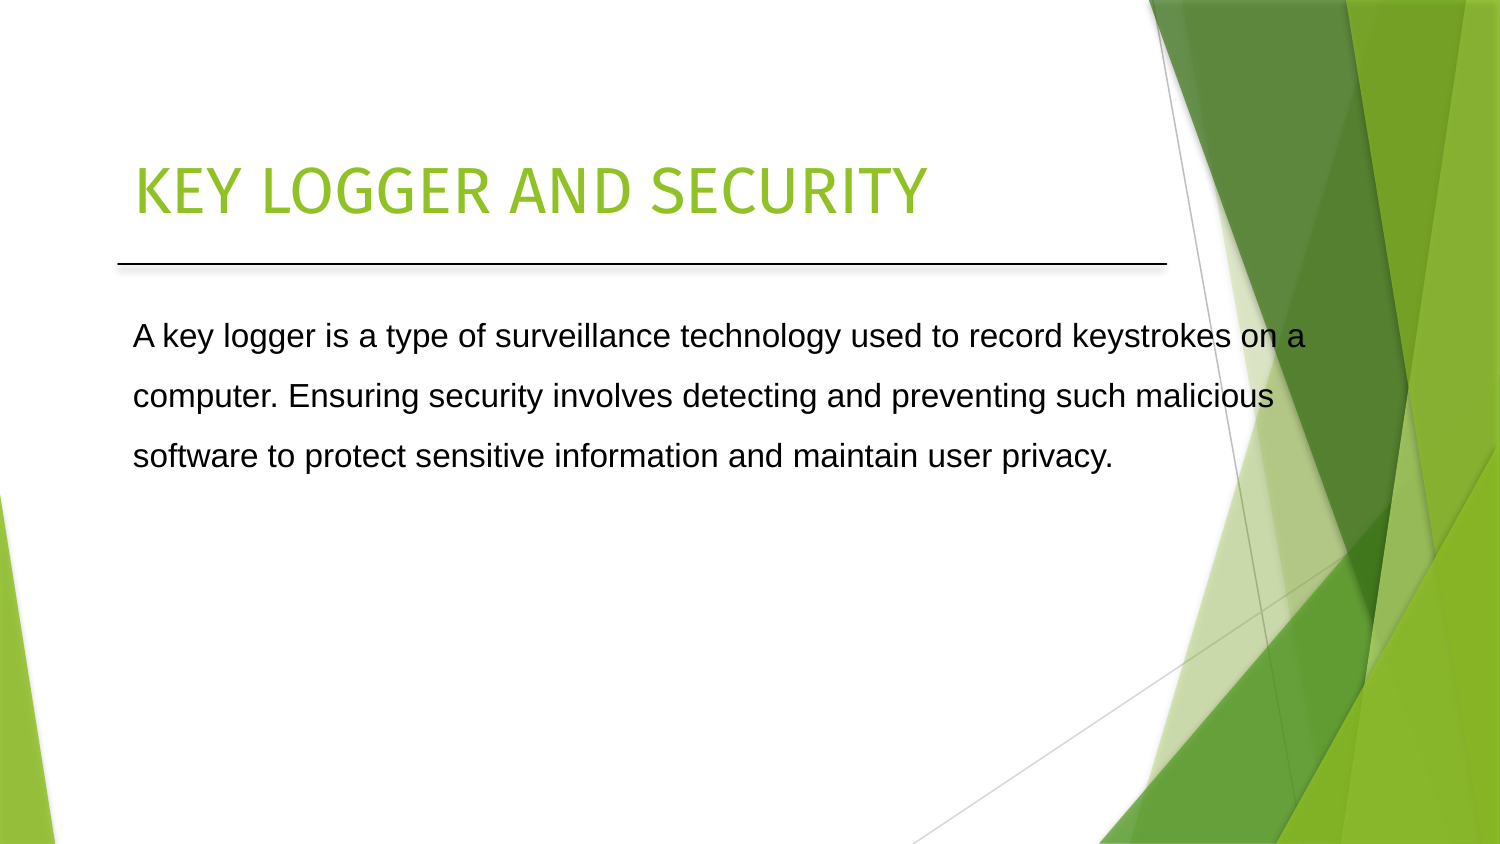

# KEY LOGGER AND SECURITY
A key logger is a type of surveillance technology used to record keystrokes on a computer. Ensuring security involves detecting and preventing such malicious software to protect sensitive information and maintain user privacy.